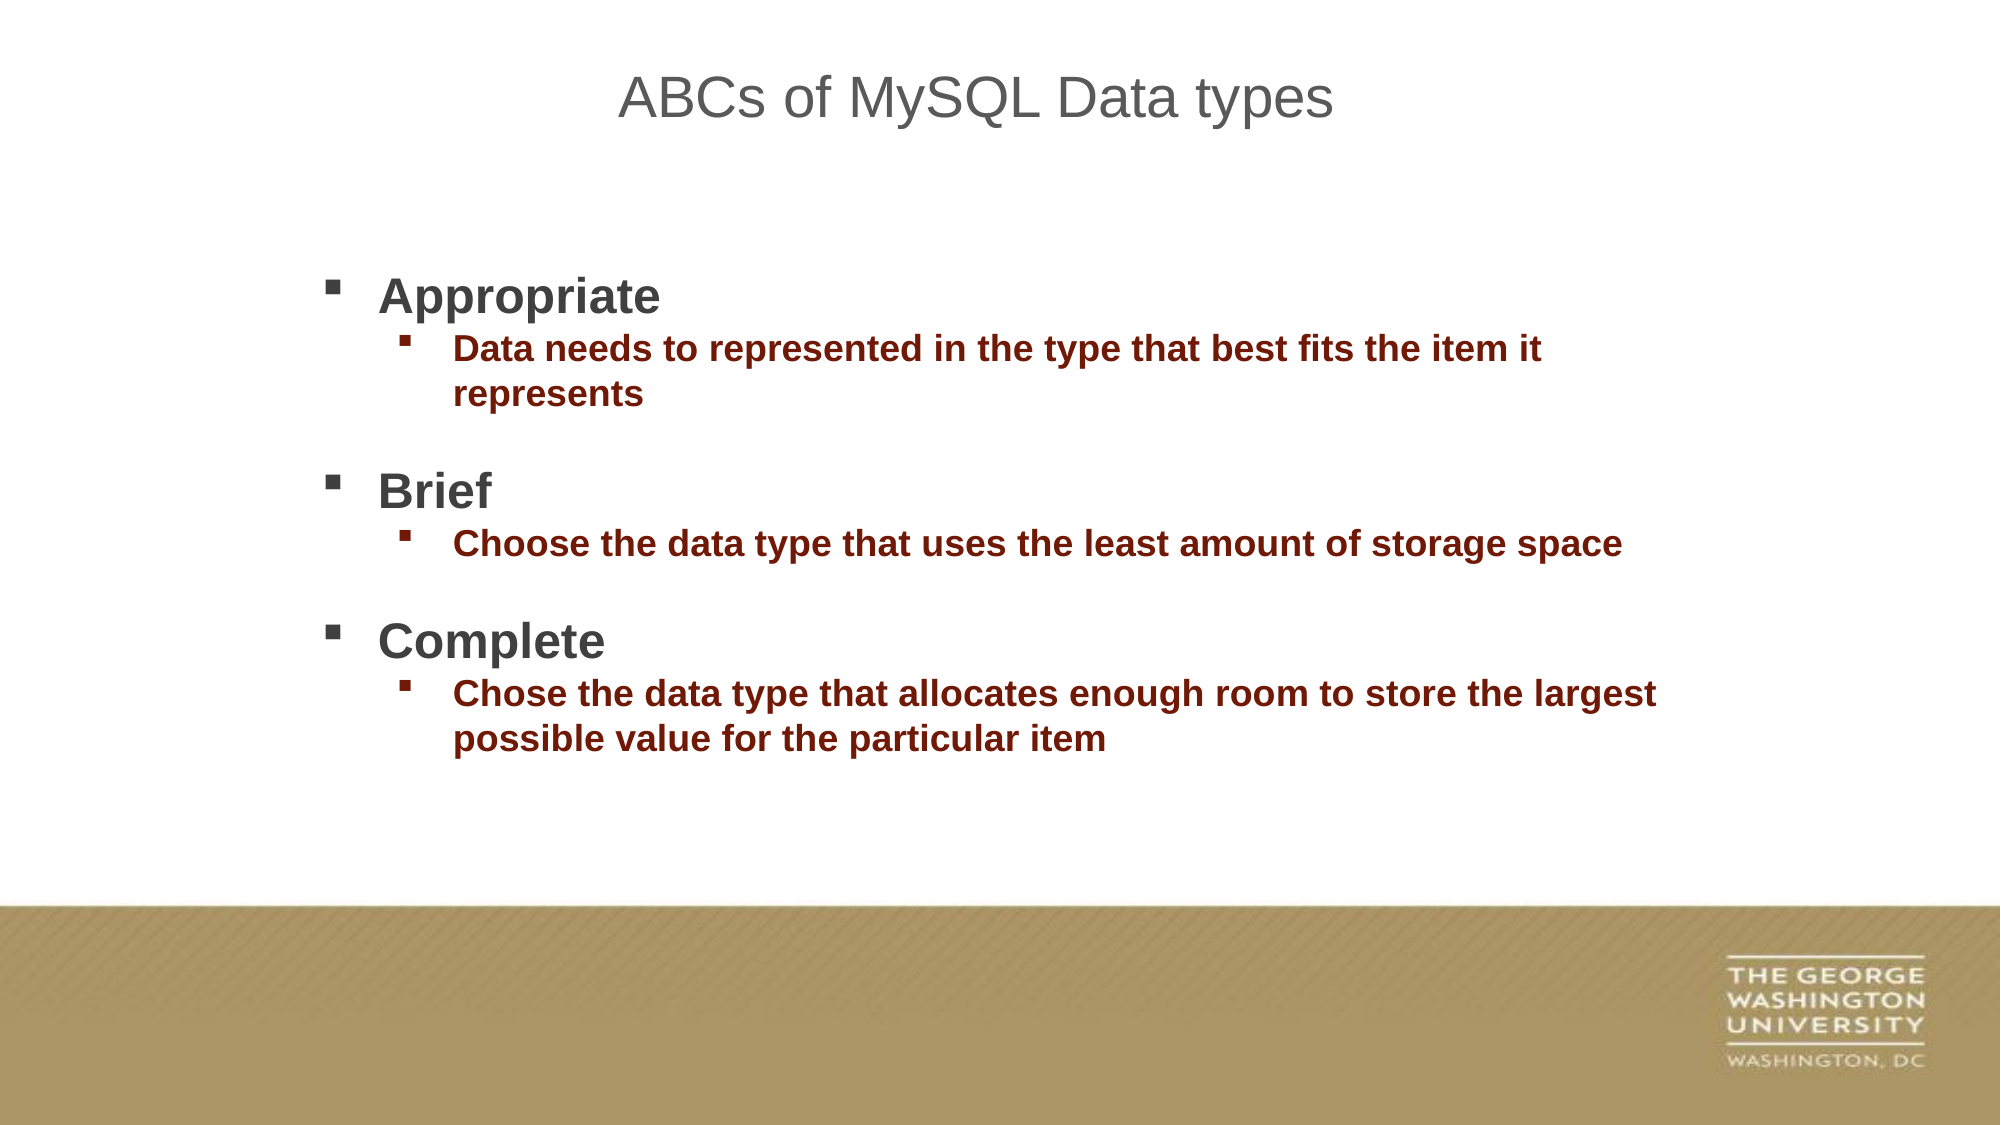

ABCs of MySQL Data types
Appropriate
Data needs to represented in the type that best fits the item it represents

Brief
Choose the data type that uses the least amount of storage space

Complete
Chose the data type that allocates enough room to store the largest possible value for the particular item